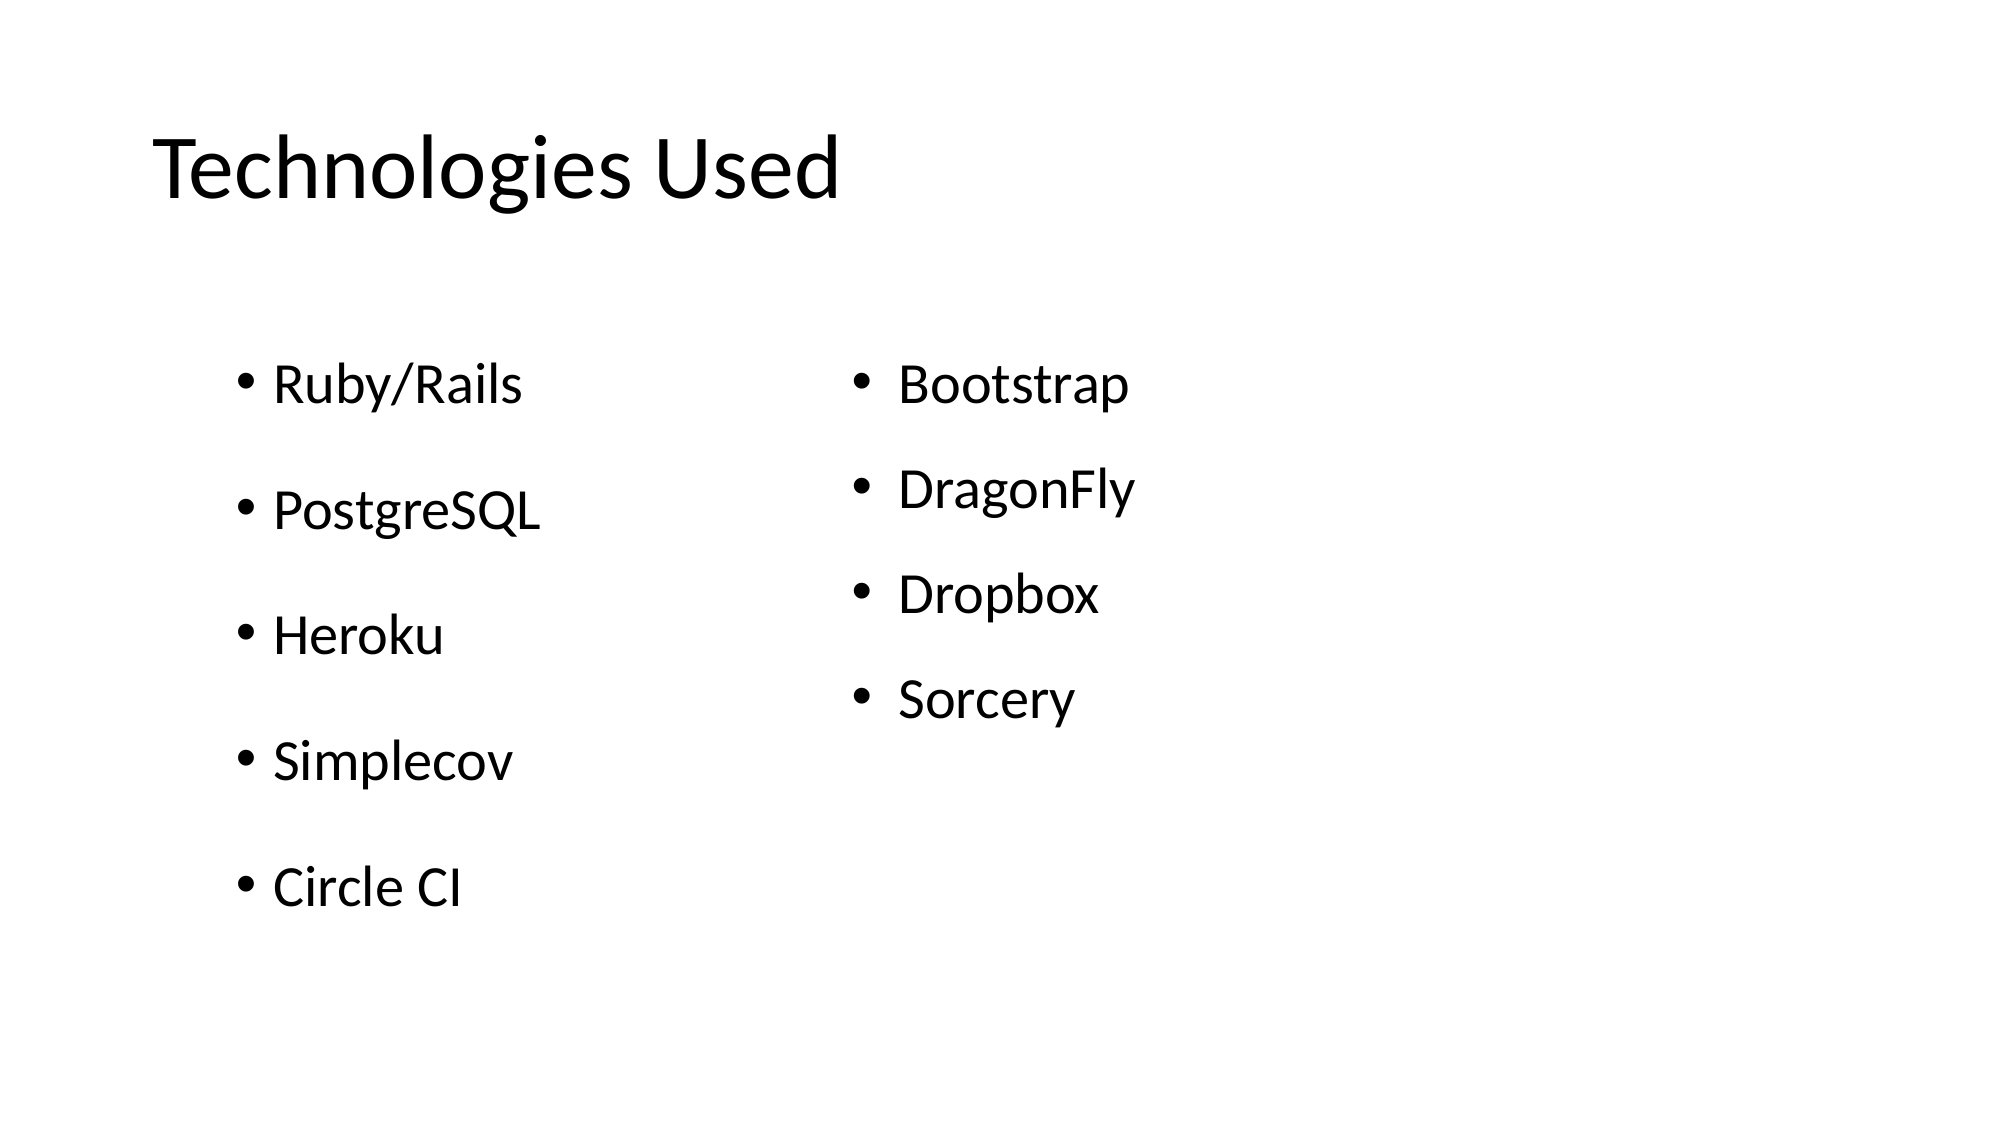

# Technologies Used
Ruby/Rails
PostgreSQL
Heroku
Simplecov
Circle CI
Bootstrap
DragonFly
Dropbox
Sorcery